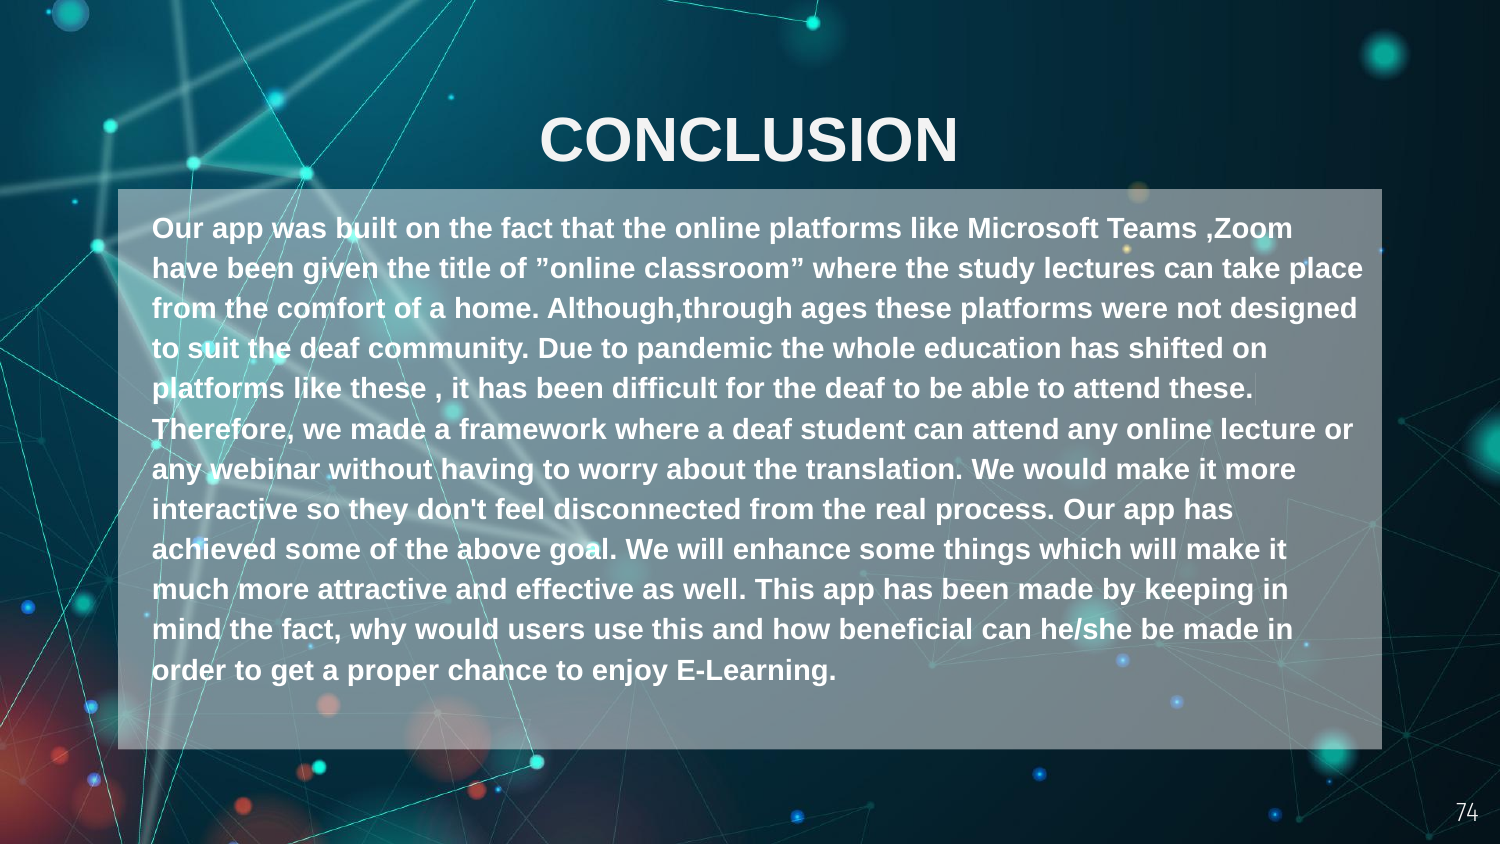

# CONCLUSION
Our app was built on the fact that the online platforms like Microsoft Teams ,Zoom have been given the title of ”online classroom” where the study lectures can take place from the comfort of a home. Although,through ages these platforms were not designed to suit the deaf community. Due to pandemic the whole education has shifted on platforms like these , it has been difficult for the deaf to be able to attend these. Therefore, we made a framework where a deaf student can attend any online lecture or any webinar without having to worry about the translation. We would make it more interactive so they don't feel disconnected from the real process. Our app has achieved some of the above goal. We will enhance some things which will make it much more attractive and effective as well. This app has been made by keeping in mind the fact, why would users use this and how beneficial can he/she be made in order to get a proper chance to enjoy E-Learning.

74